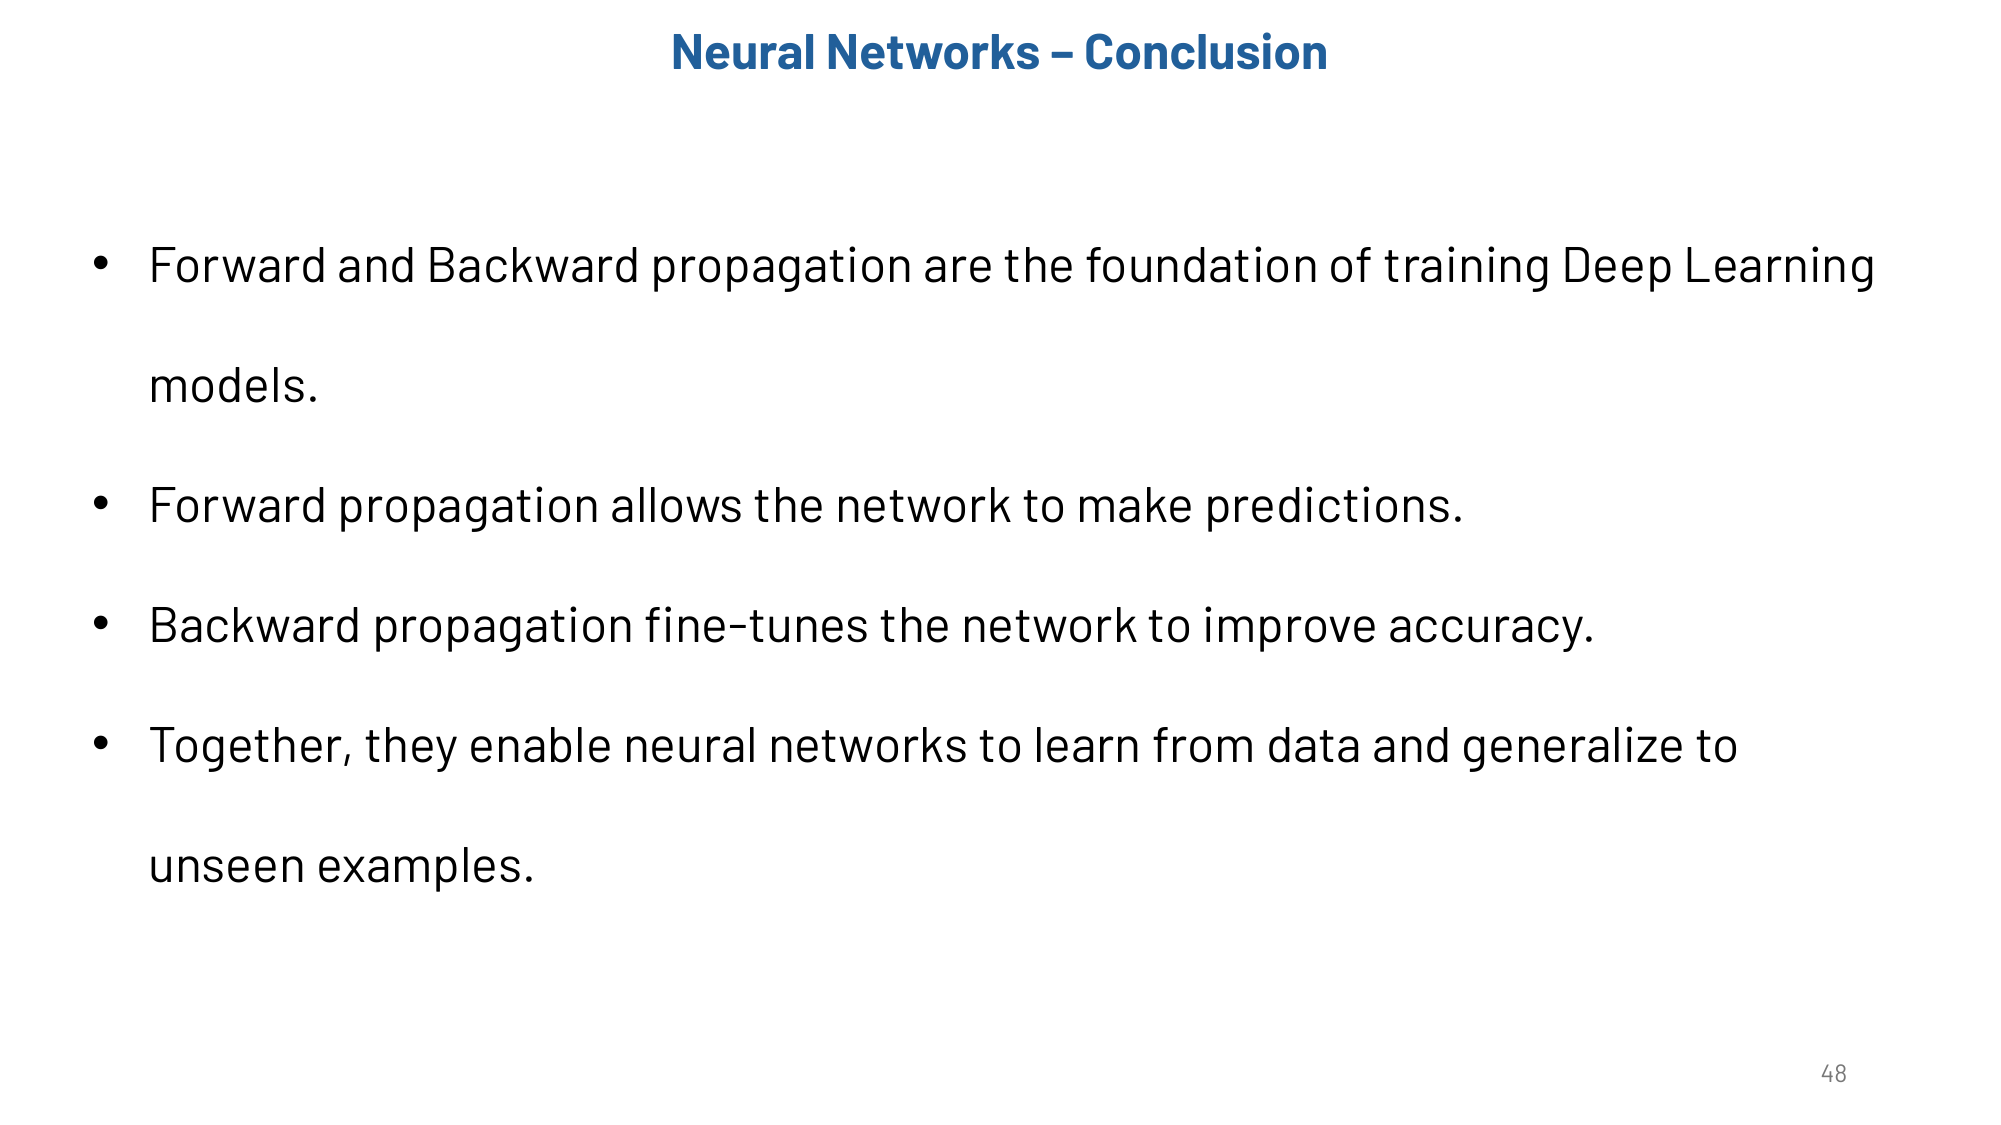

Neural Networks – Conclusion
Forward and Backward propagation are the foundation of training Deep Learning models.
Forward propagation allows the network to make predictions.
Backward propagation fine-tunes the network to improve accuracy.
Together, they enable neural networks to learn from data and generalize to unseen examples.
48